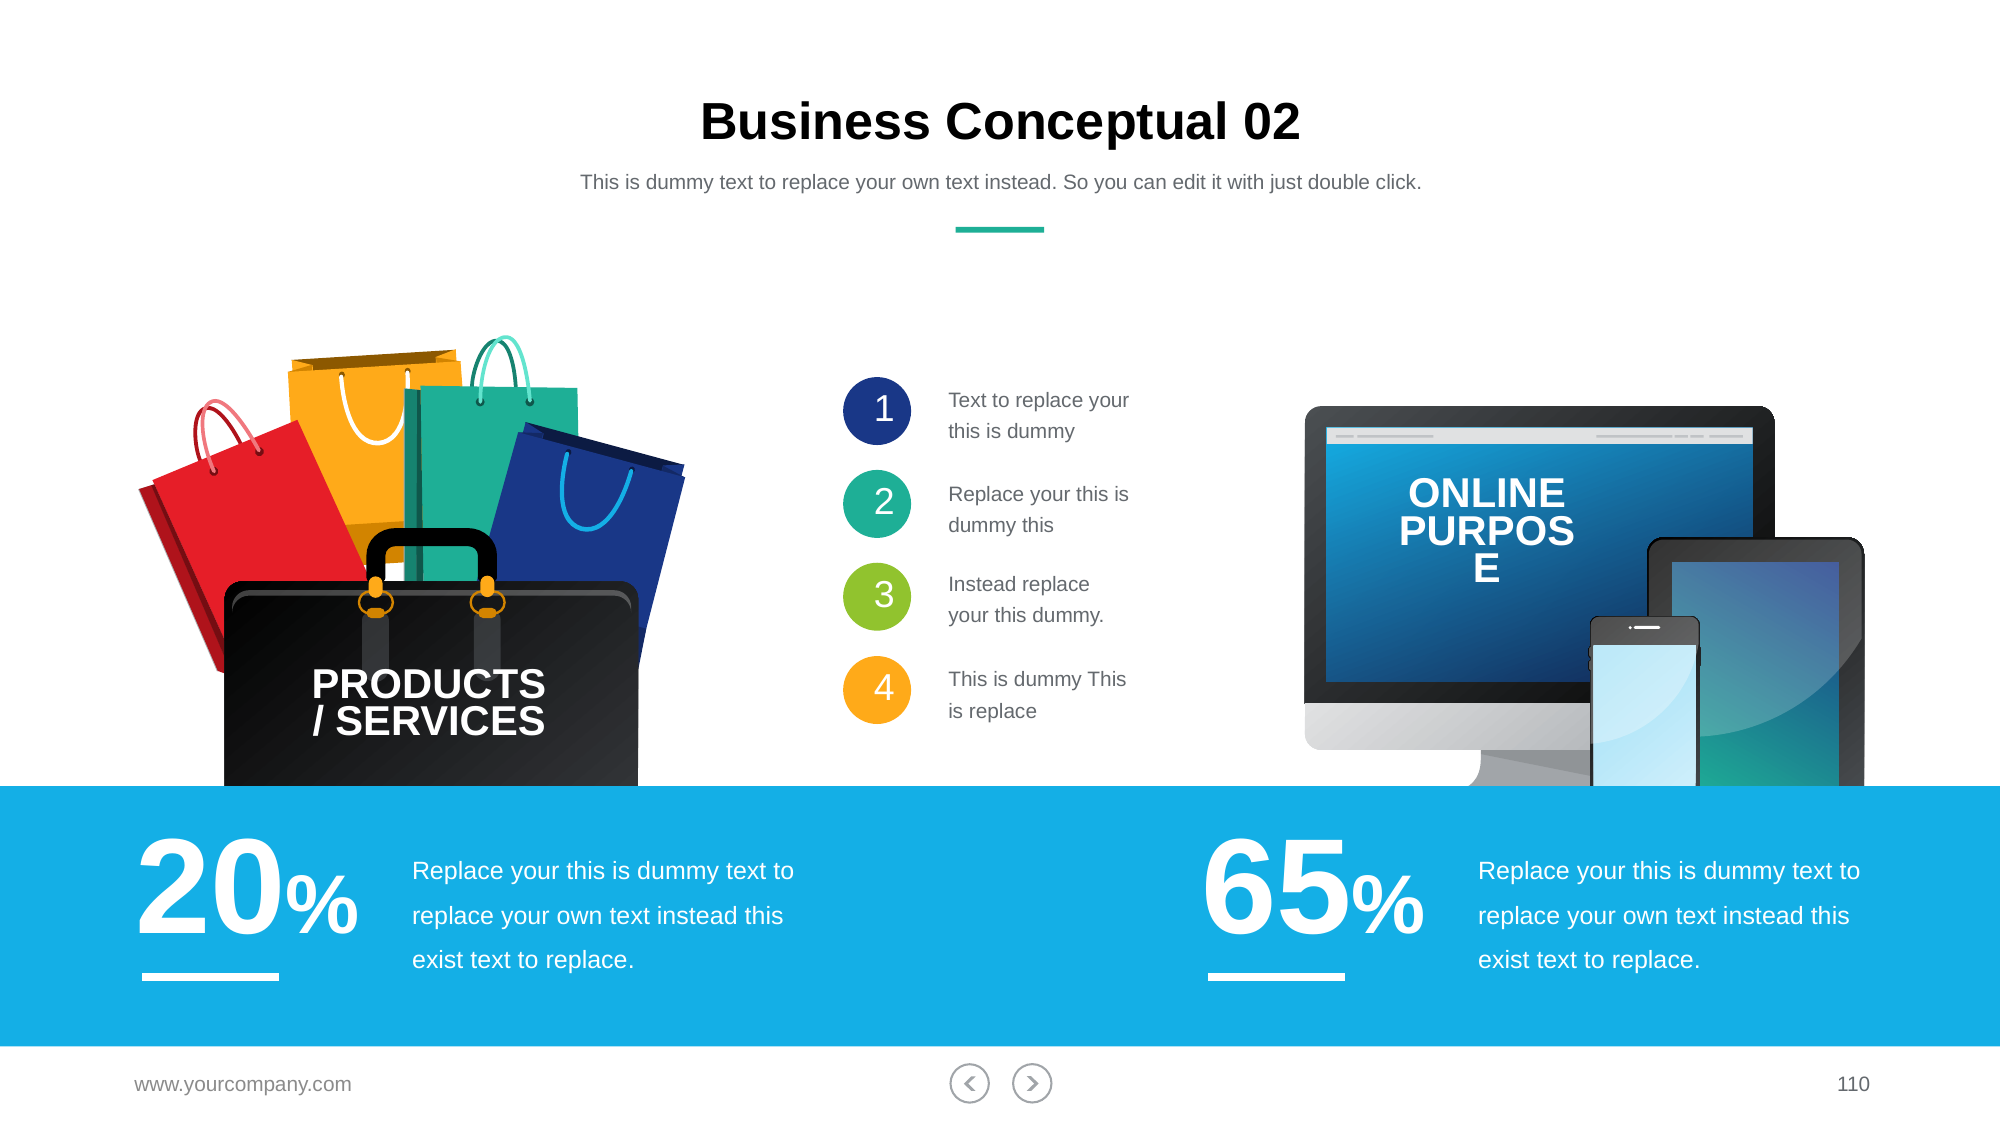

# Business Conceptual 02
This is dummy text to replace your own text instead. So you can edit it with just double click.

Text to replace your this is dummy
1

Replace your this is dummy this
2

ONLINE
PURPOSE

Instead replace your this dummy.
3

This is dummy This is replace
4

PRODUCTS
/ SERVICES

20%
65%
Replace your this is dummy text to replace your own text instead this exist text to replace.
Replace your this is dummy text to replace your own text instead this exist text to replace.
www.yourcompany.com
110